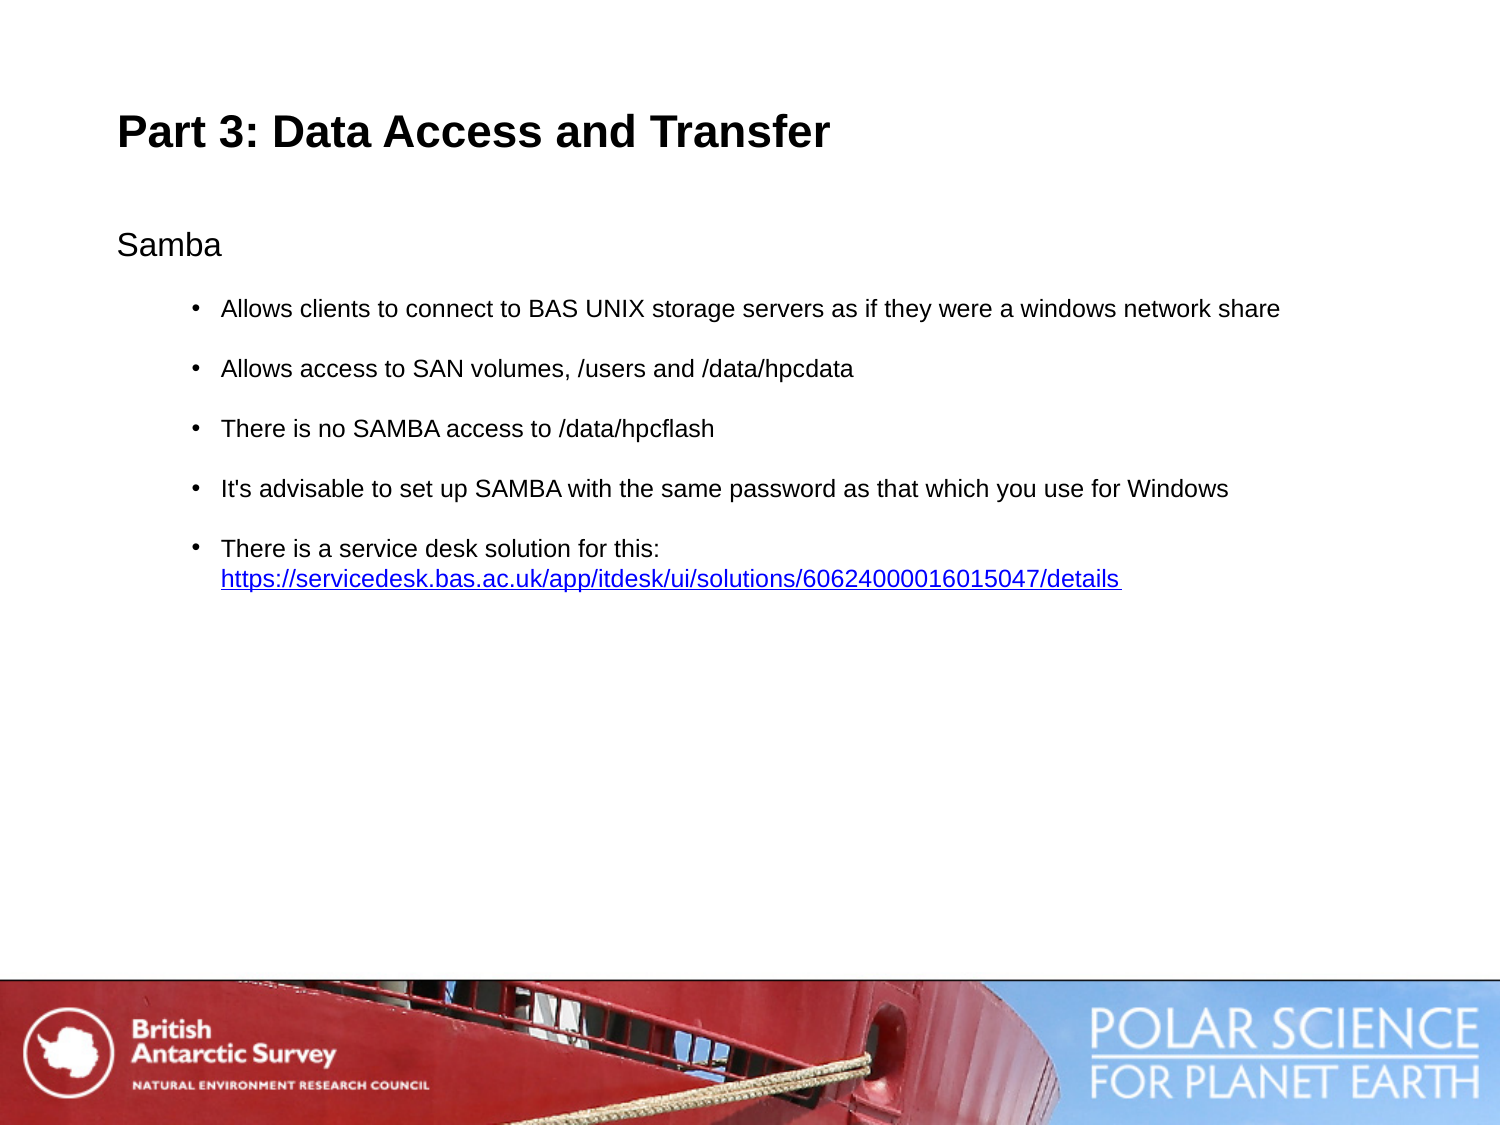

# Part 3: Data Access and Transfer
Samba
Allows clients to connect to BAS UNIX storage servers as if they were a windows network share
Allows access to SAN volumes, /users and /data/hpcdata
There is no SAMBA access to /data/hpcflash
It's advisable to set up SAMBA with the same password as that which you use for Windows
There is a service desk solution for this: https://servicedesk.bas.ac.uk/app/itdesk/ui/solutions/60624000016015047/details